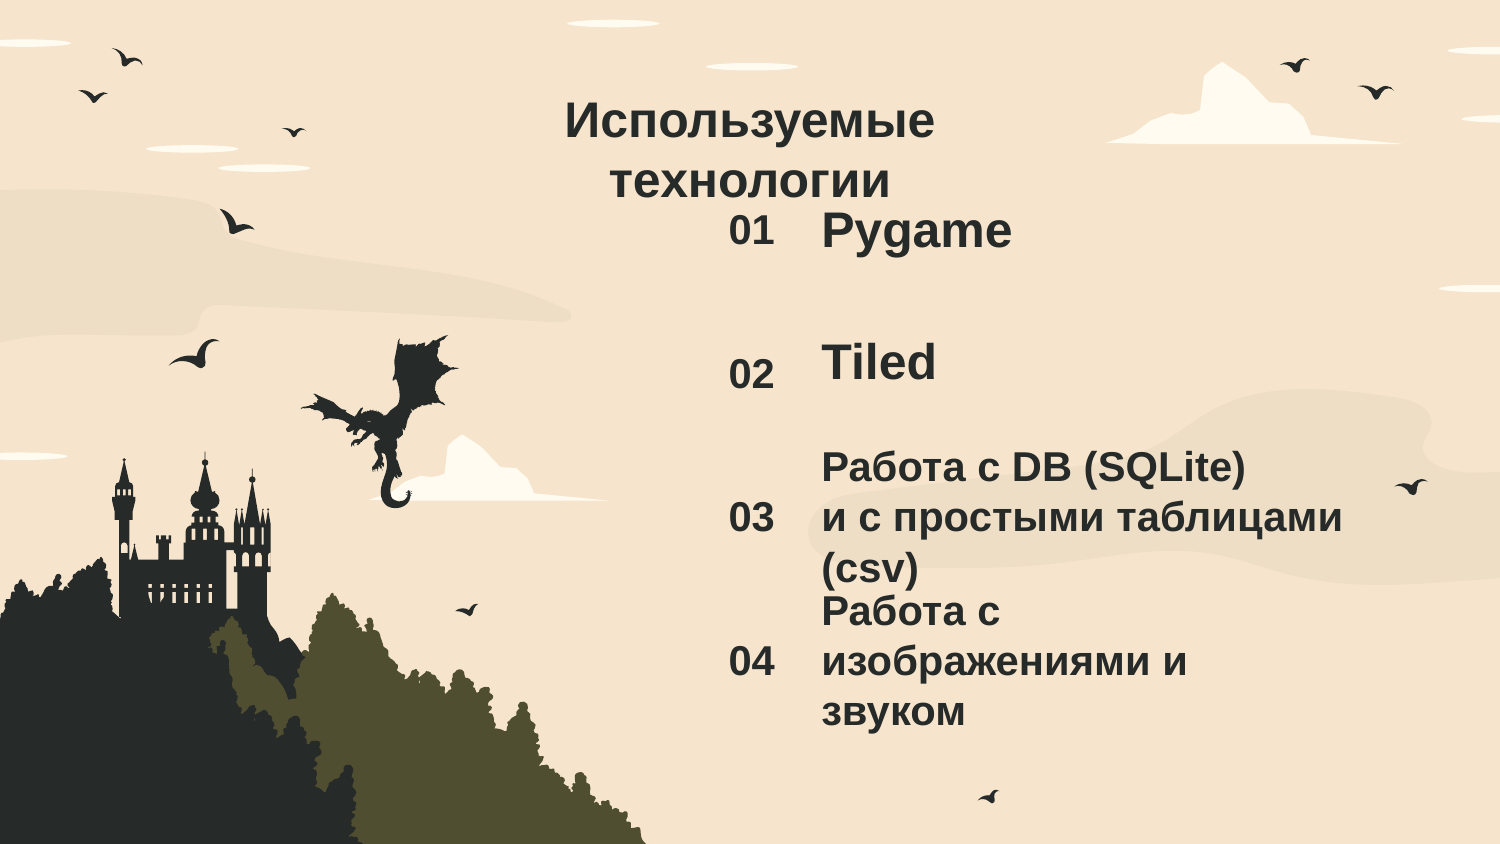

# Используемые технологии

01
Pygame

02
Tiled

03
Работа с DB (SQLite)
и с простыми таблицами (csv)

04
Работа с изображениями и звуком